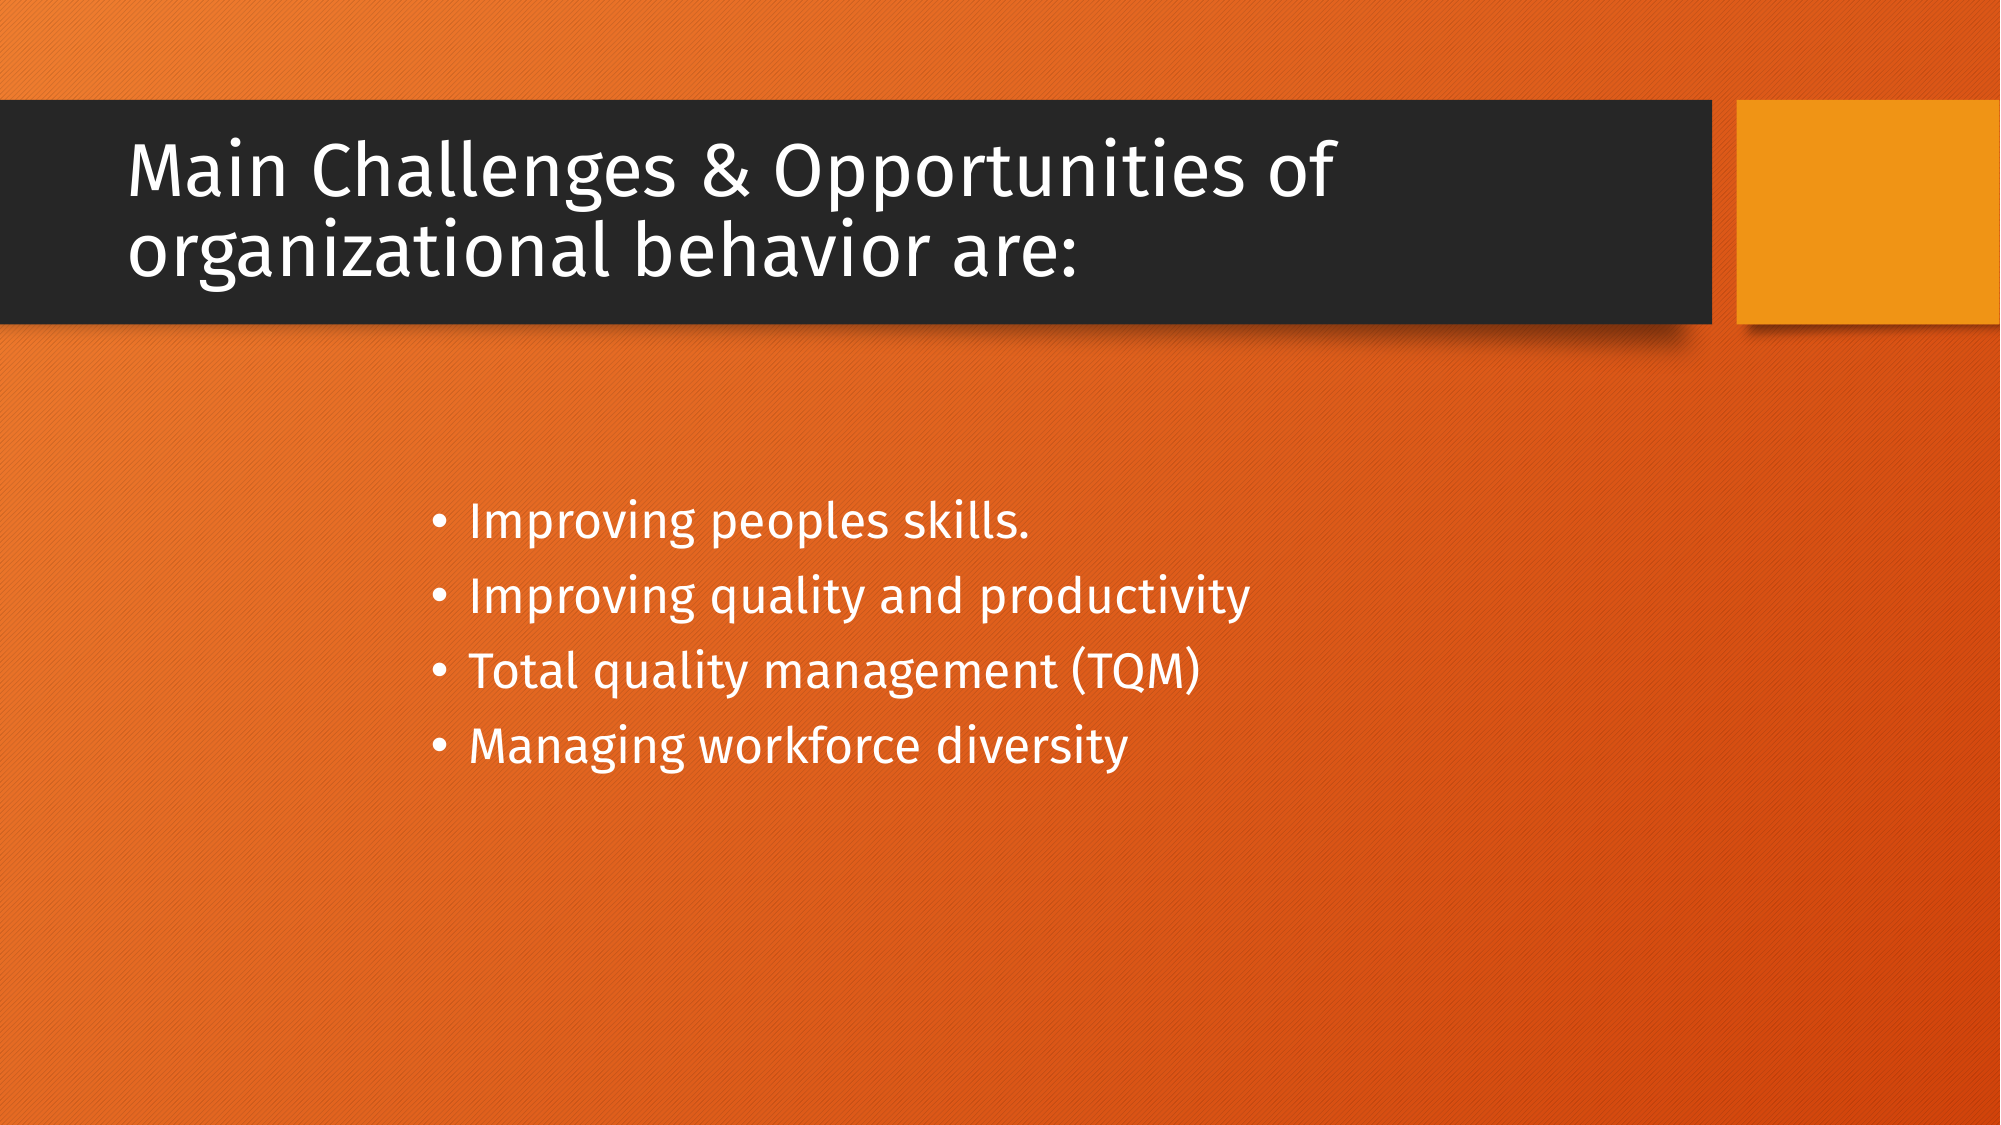

# Main Challenges & Opportunities of organizational behavior are:
Improving peoples skills.
Improving quality and productivity
Total quality management (TQM)
Managing workforce diversity